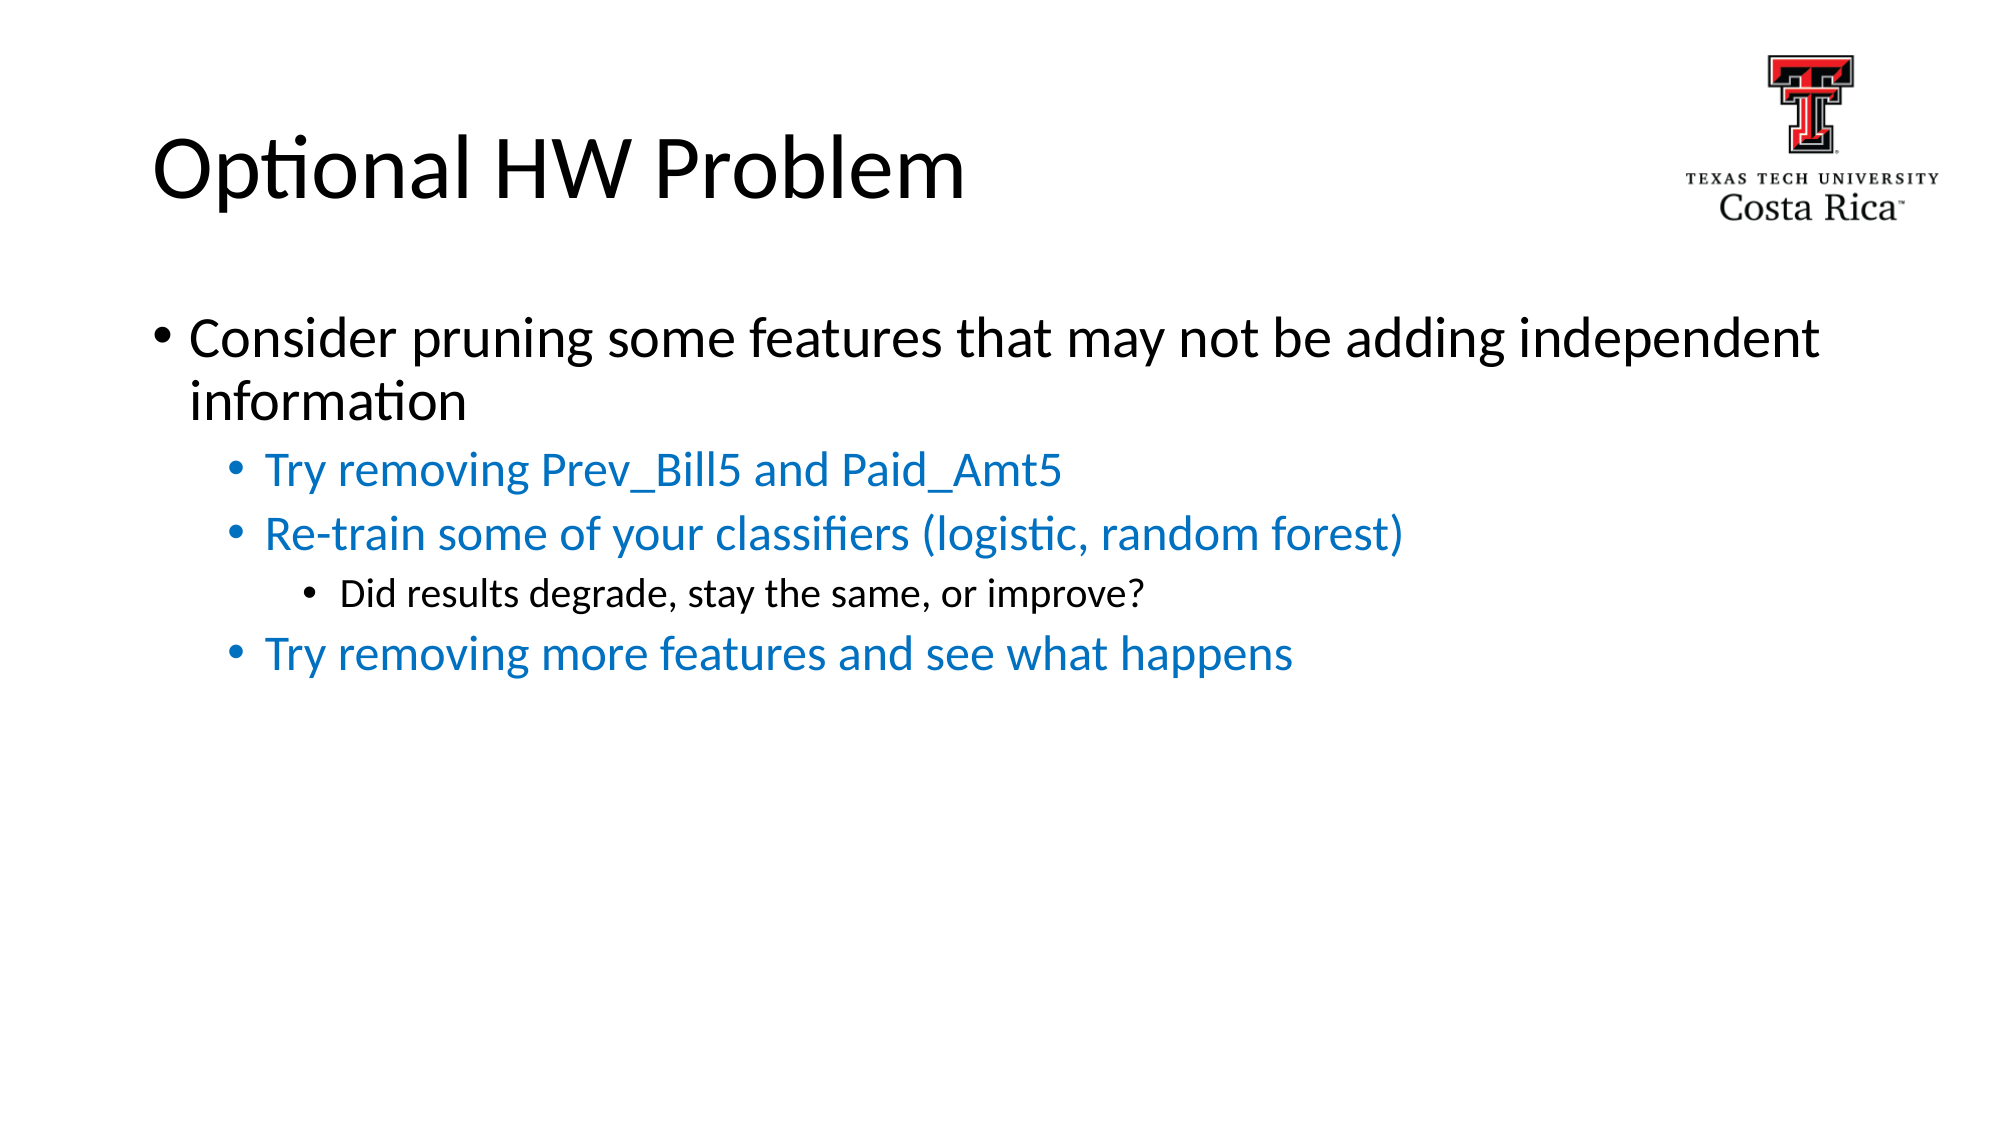

# Optional HW Problem
Consider pruning some features that may not be adding independent information
Try removing Prev_Bill5 and Paid_Amt5
Re-train some of your classifiers (logistic, random forest)
Did results degrade, stay the same, or improve?
Try removing more features and see what happens